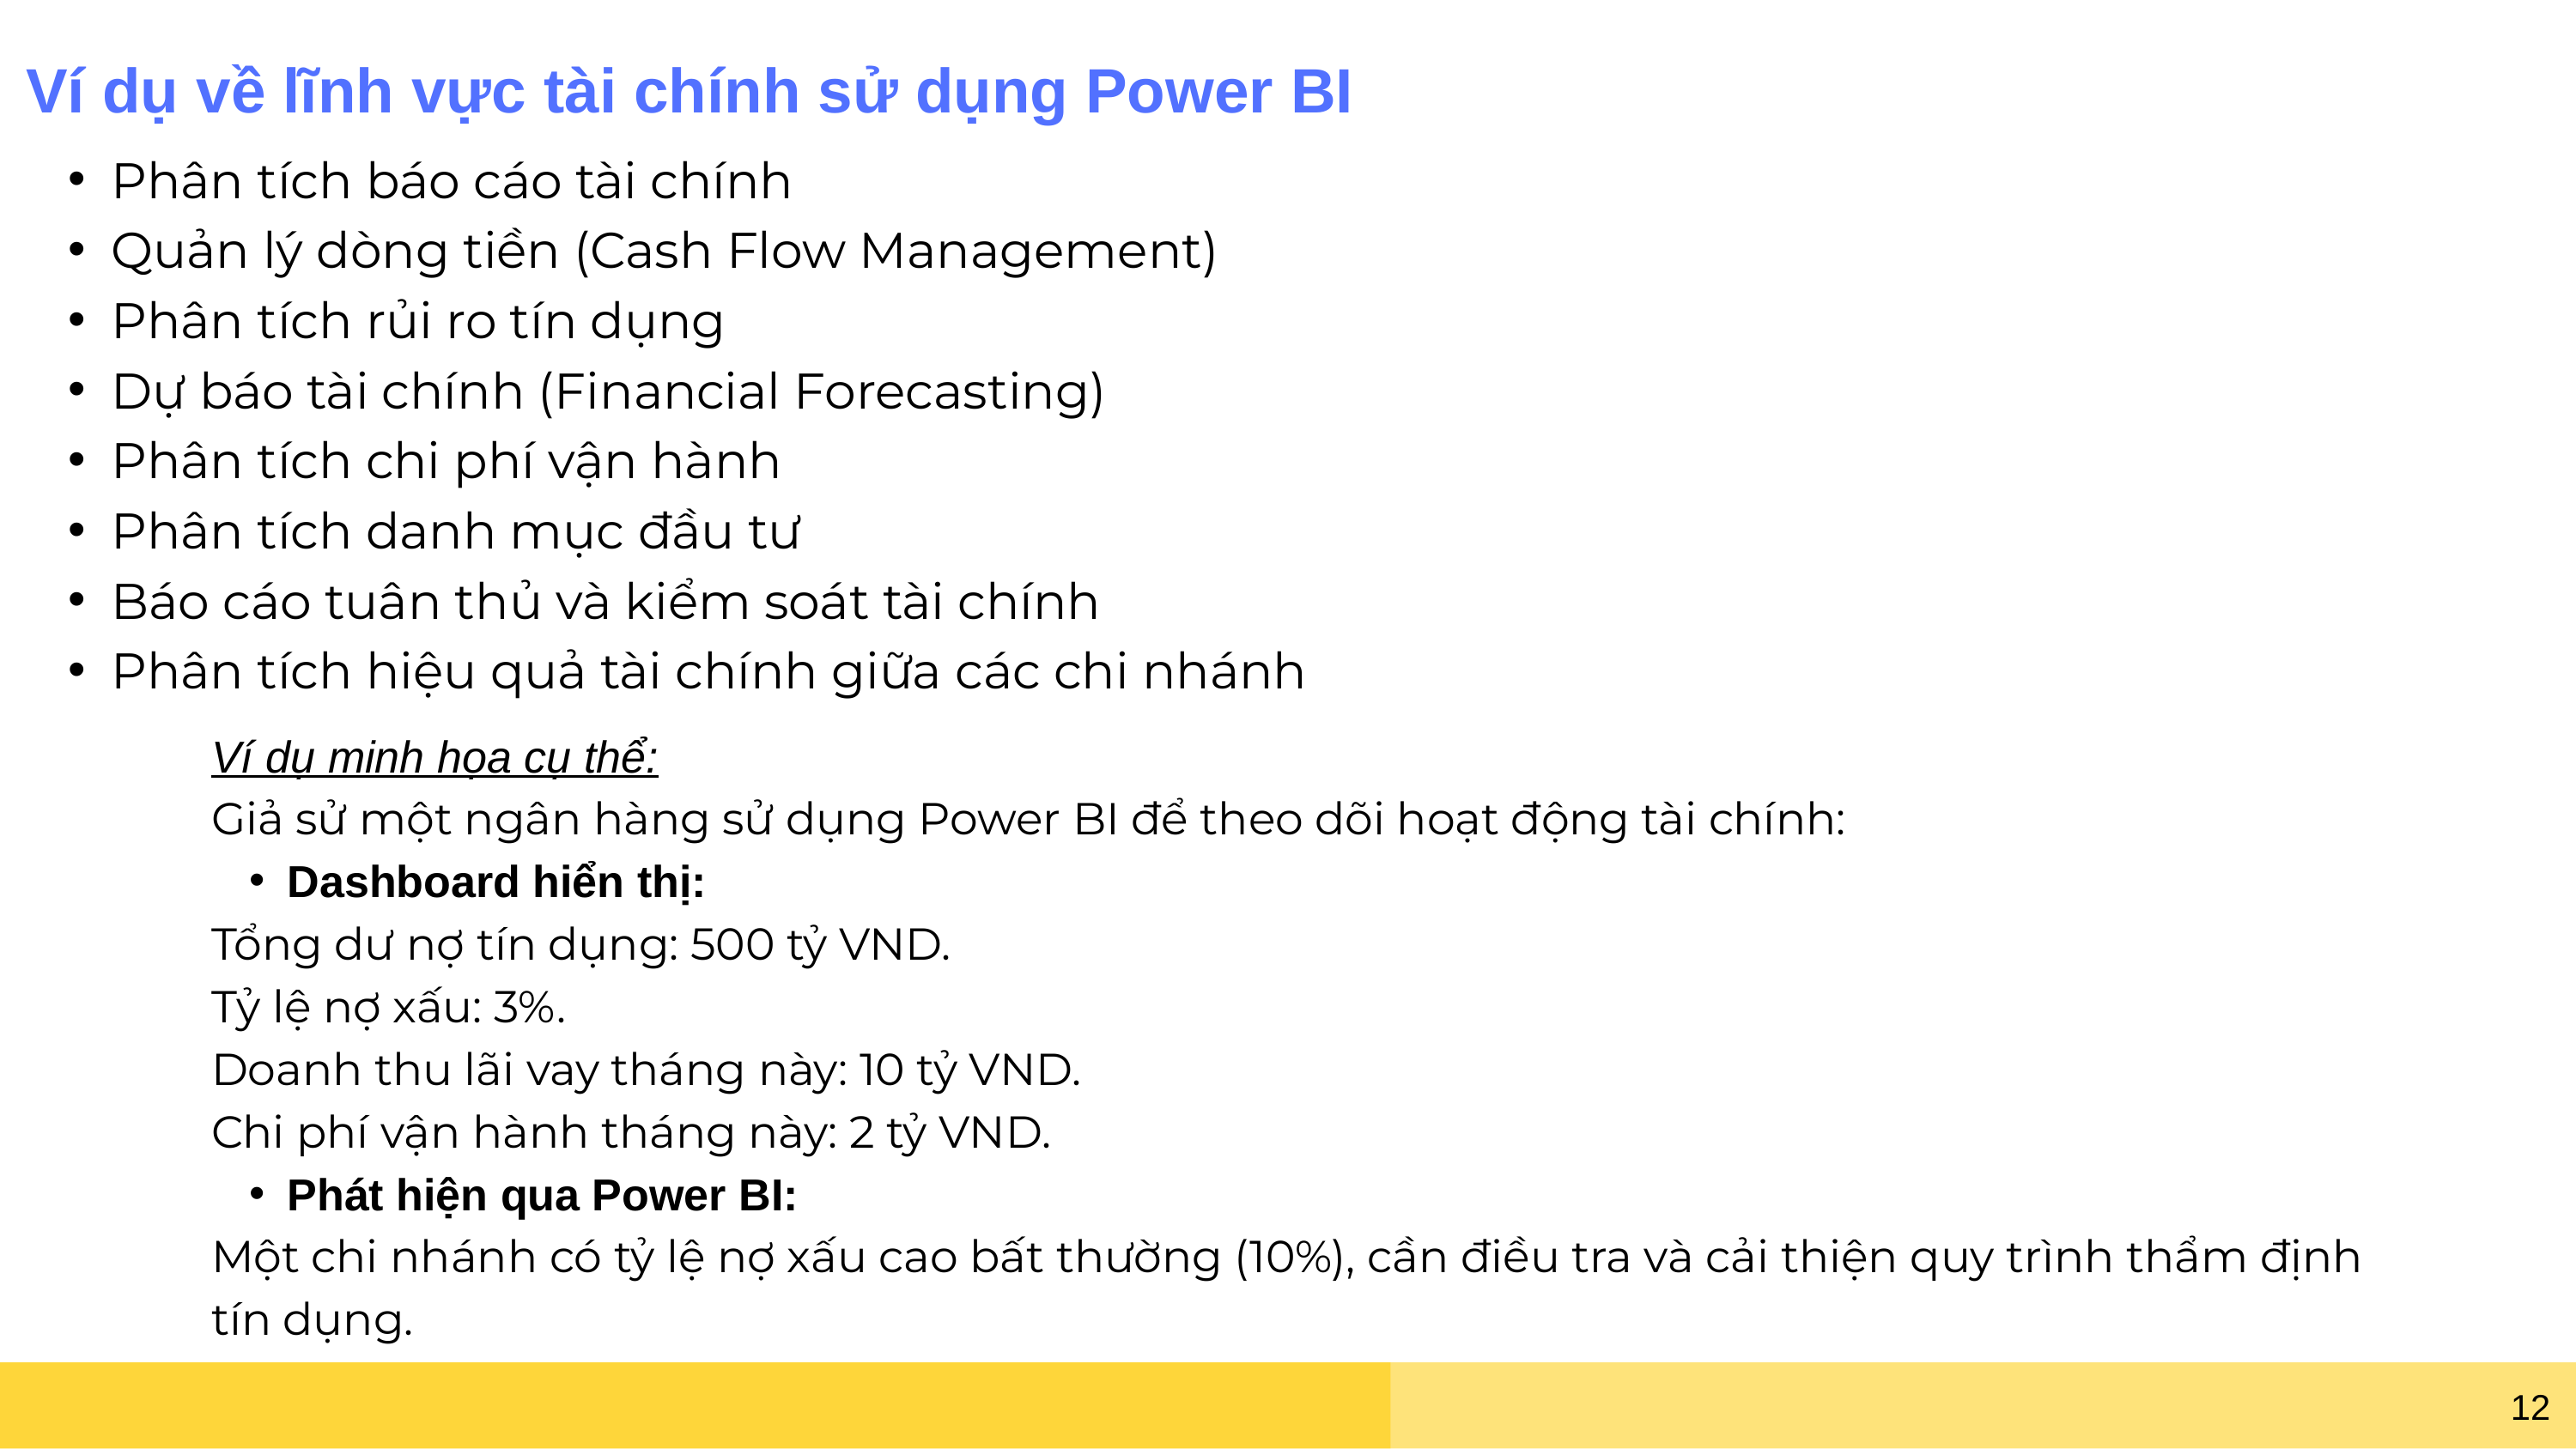

Ví dụ về lĩnh vực tài chính sử dụng Power BI
Phân tích báo cáo tài chính
Quản lý dòng tiền (Cash Flow Management)
Phân tích rủi ro tín dụng
Dự báo tài chính (Financial Forecasting)
Phân tích chi phí vận hành
Phân tích danh mục đầu tư
Báo cáo tuân thủ và kiểm soát tài chính
Phân tích hiệu quả tài chính giữa các chi nhánh

Ví dụ minh họa cụ thể:
Giả sử một ngân hàng sử dụng Power BI để theo dõi hoạt động tài chính:
Dashboard hiển thị:
Tổng dư nợ tín dụng: 500 tỷ VND.
Tỷ lệ nợ xấu: 3%.
Doanh thu lãi vay tháng này: 10 tỷ VND.
Chi phí vận hành tháng này: 2 tỷ VND.
Phát hiện qua Power BI:
Một chi nhánh có tỷ lệ nợ xấu cao bất thường (10%), cần điều tra và cải thiện quy trình thẩm định tín dụng.

12